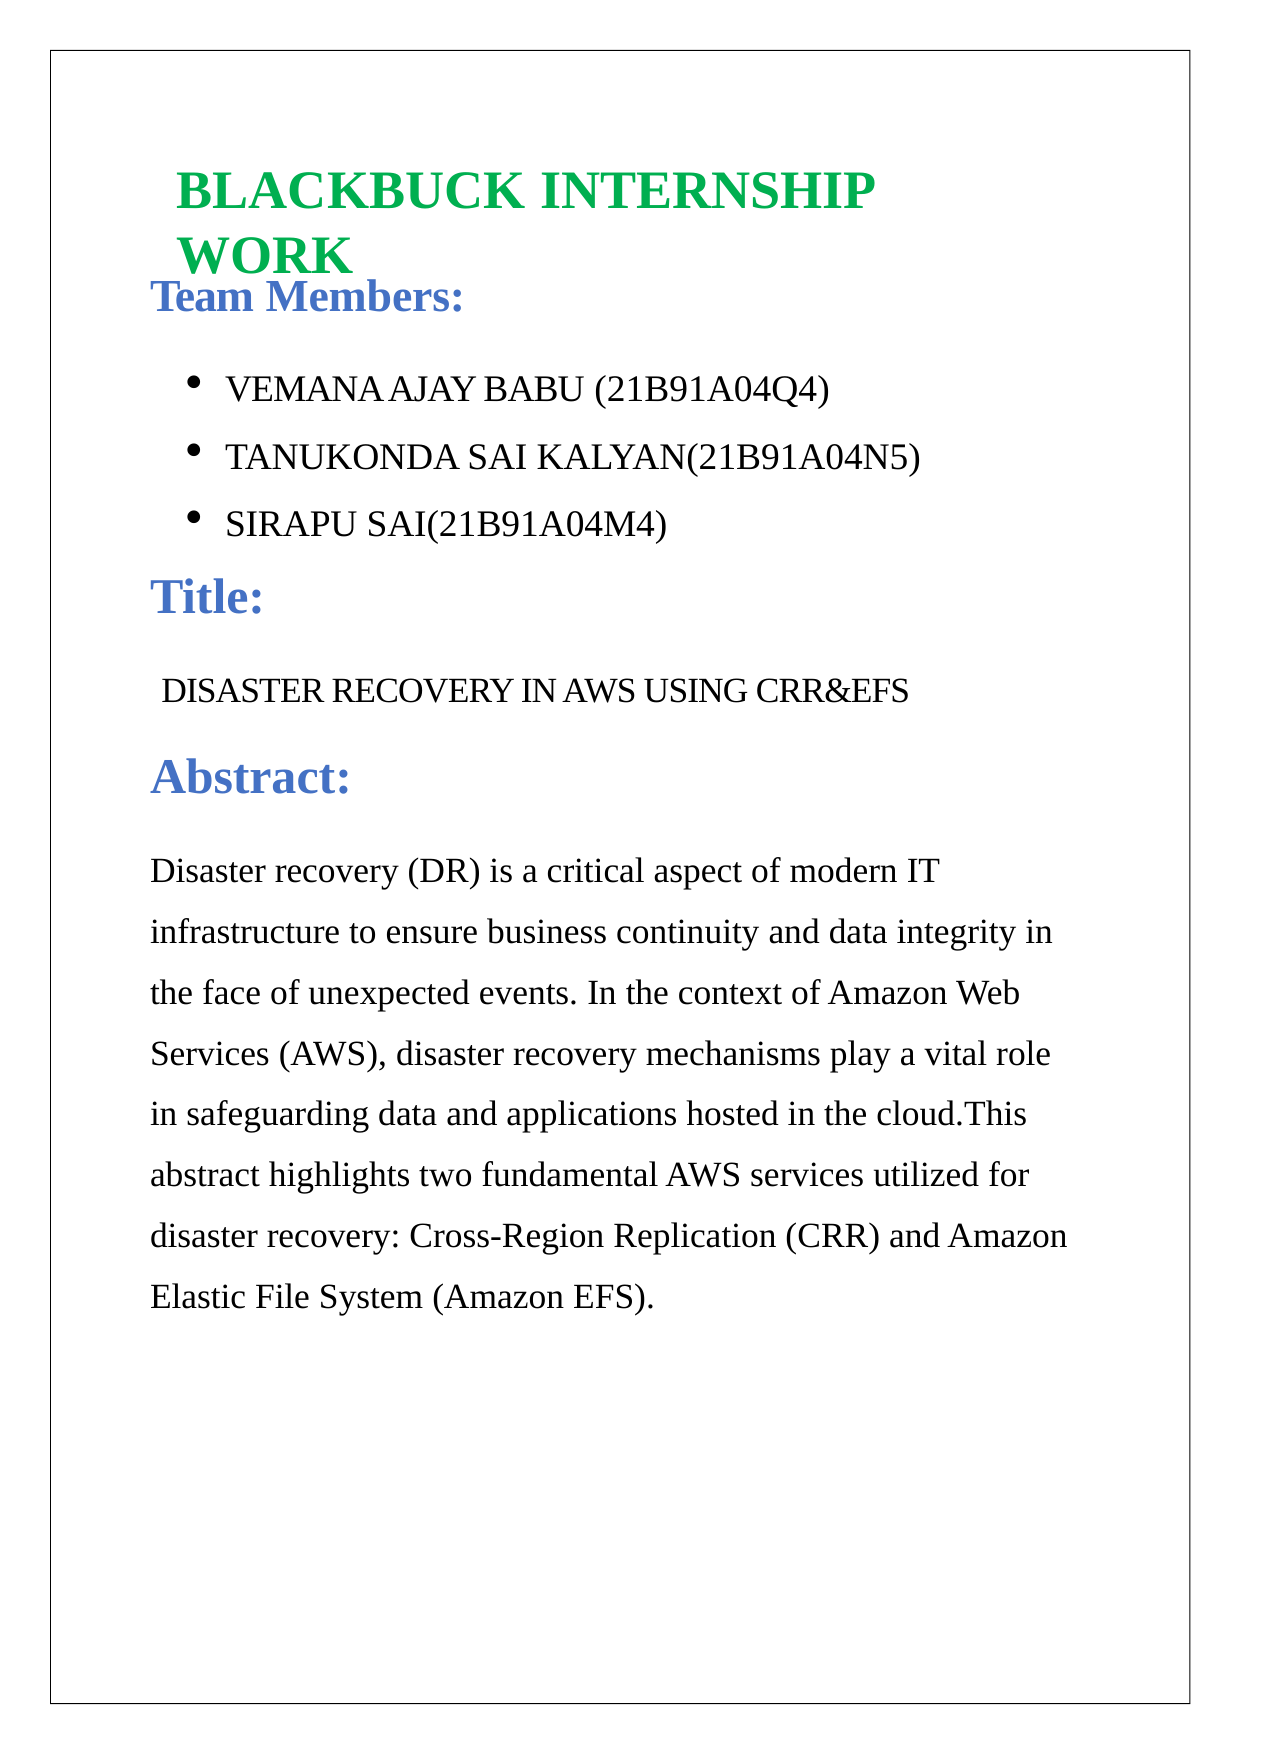

# BLACKBUCK INTERNSHIP WORK
Team Members:
VEMANA AJAY BABU (21B91A04Q4)
TANUKONDA SAI KALYAN(21B91A04N5)
SIRAPU SAI(21B91A04M4)
Title:
DISASTER RECOVERY IN AWS USING CRR&EFS
Abstract:
Disaster recovery (DR) is a critical aspect of modern IT infrastructure to ensure business continuity and data integrity in the face of unexpected events. In the context of Amazon Web Services (AWS), disaster recovery mechanisms play a vital role in safeguarding data and applications hosted in the cloud.This abstract highlights two fundamental AWS services utilized for disaster recovery: Cross-Region Replication (CRR) and Amazon Elastic File System (Amazon EFS).